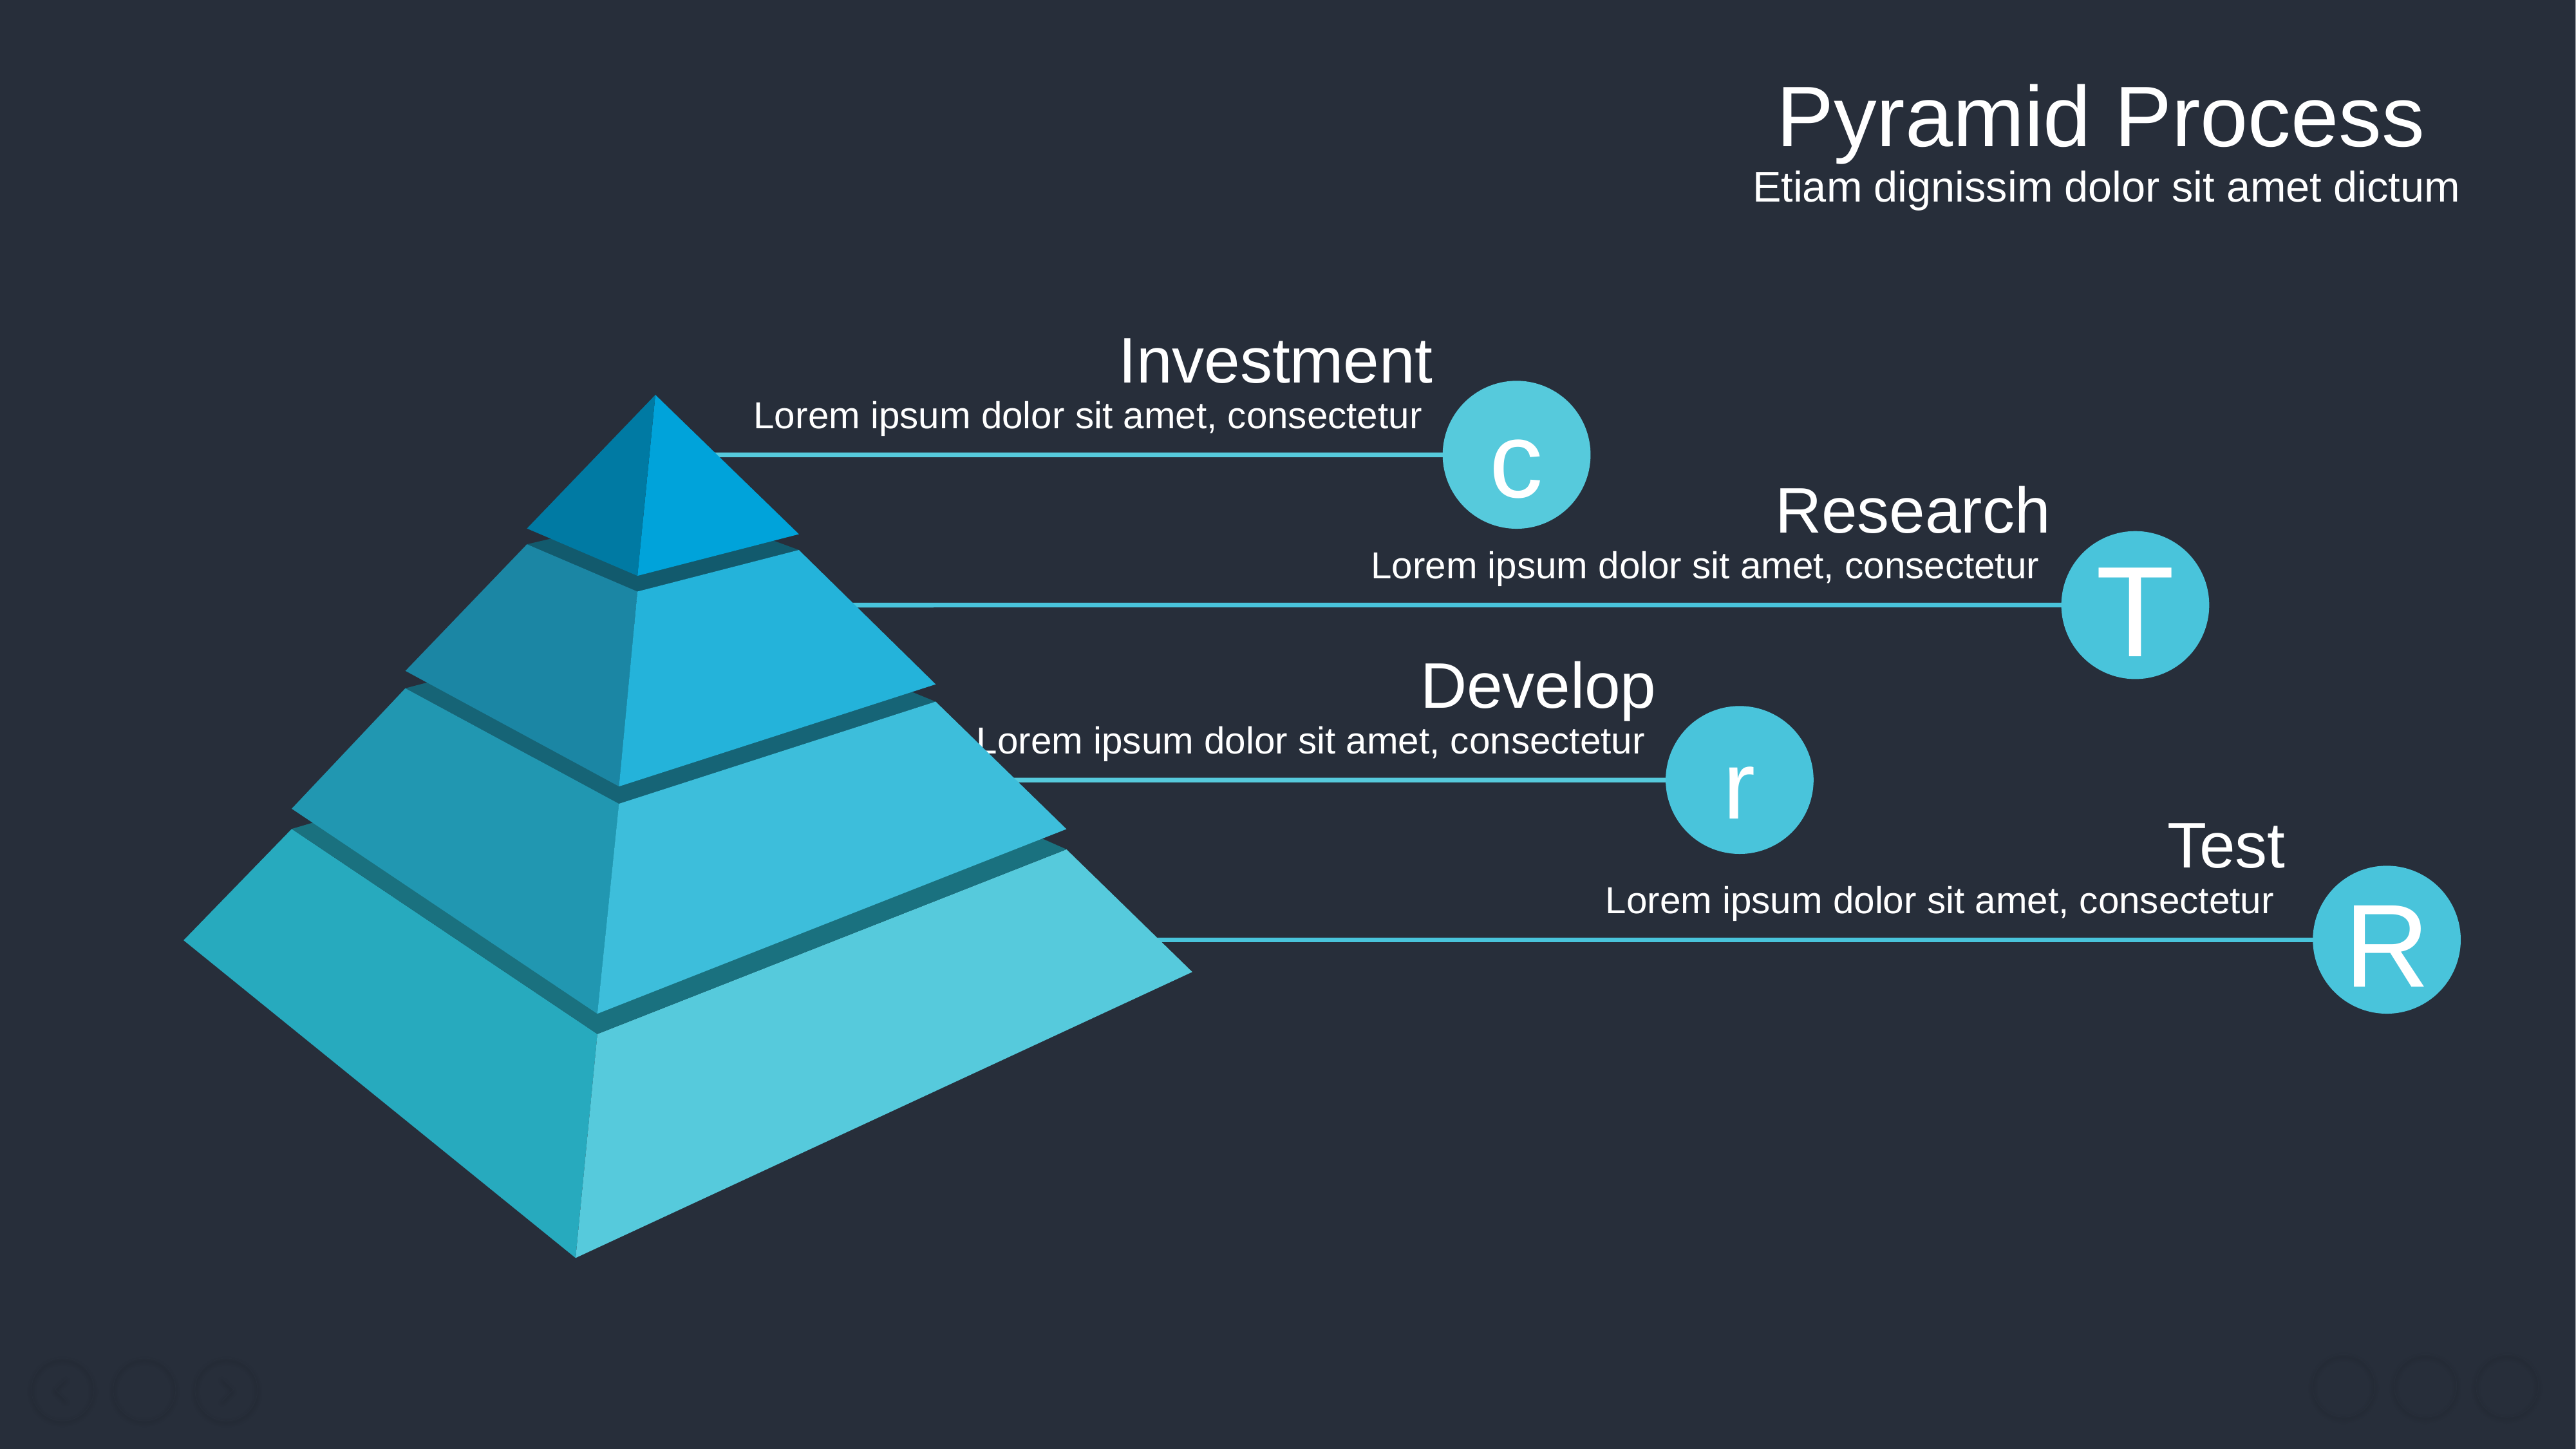

Pyramid Process
Etiam dignissim dolor sit amet dictum
Investment
Lorem ipsum dolor sit amet, consectetur
c

Research
Lorem ipsum dolor sit amet, consectetur

T

Develop
Lorem ipsum dolor sit amet, consectetur

r
Test
Lorem ipsum dolor sit amet, consectetur
R